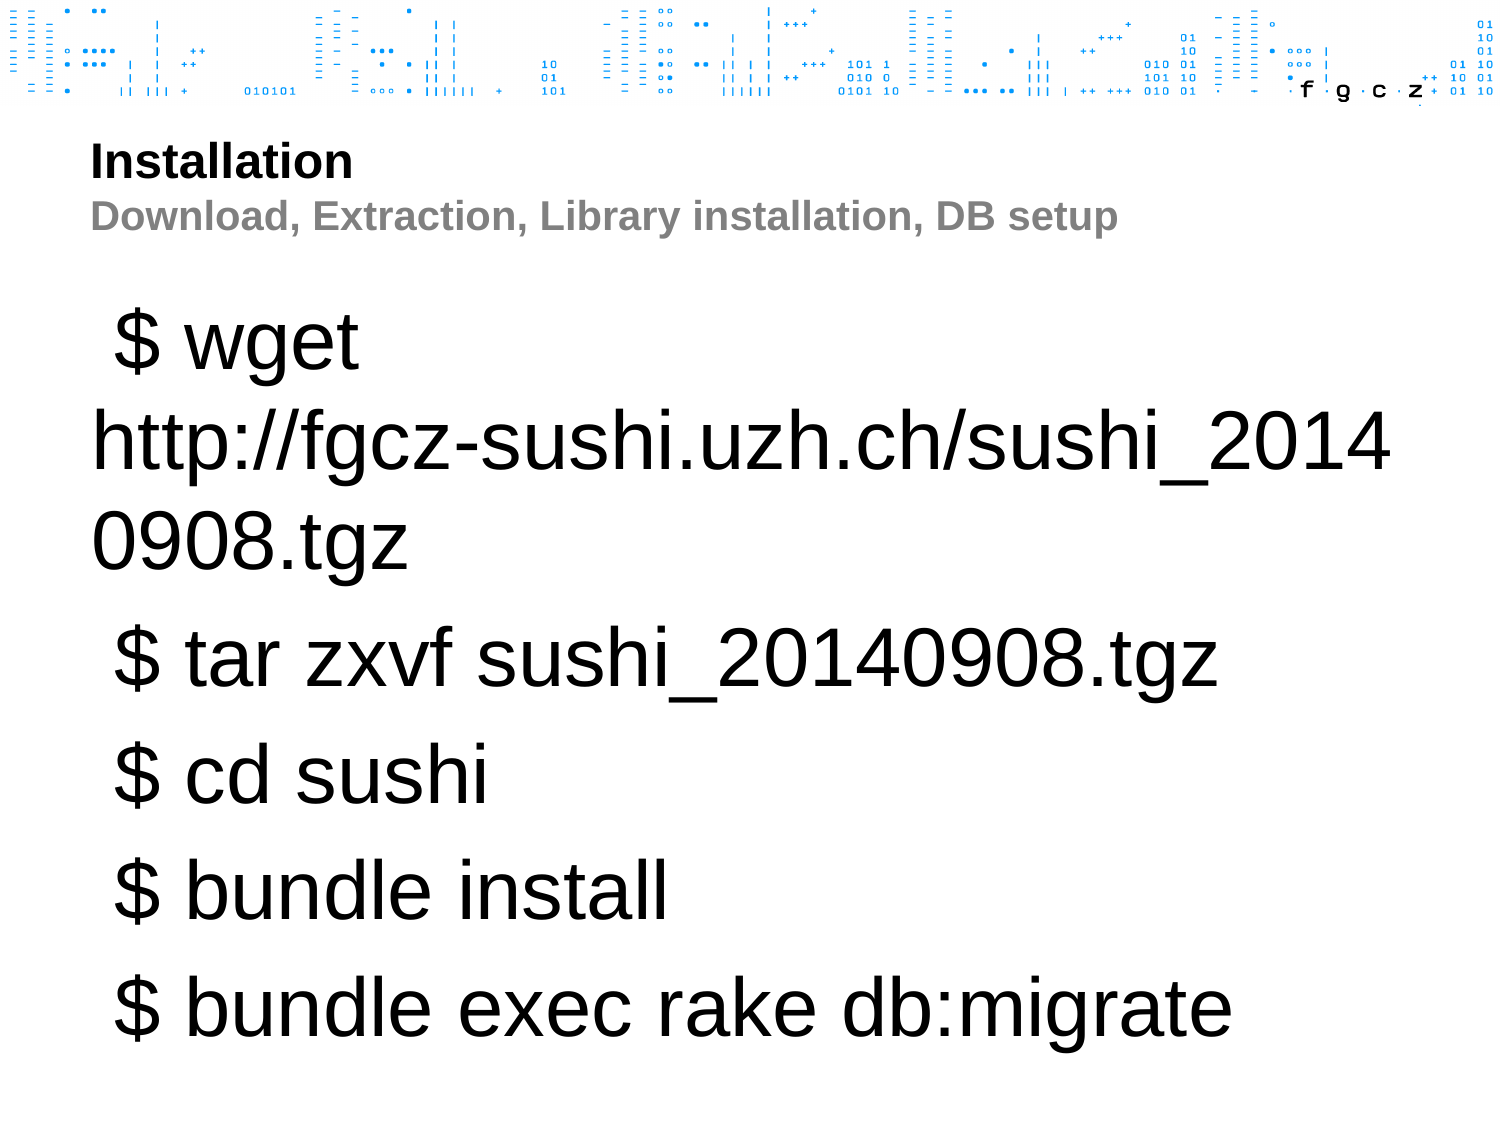

# Installation Download, Extraction, Library installation, DB setup
 $ wget http://fgcz-sushi.uzh.ch/sushi_20140908.tgz
 $ tar zxvf sushi_20140908.tgz
 $ cd sushi
 $ bundle install
 $ bundle exec rake db:migrate